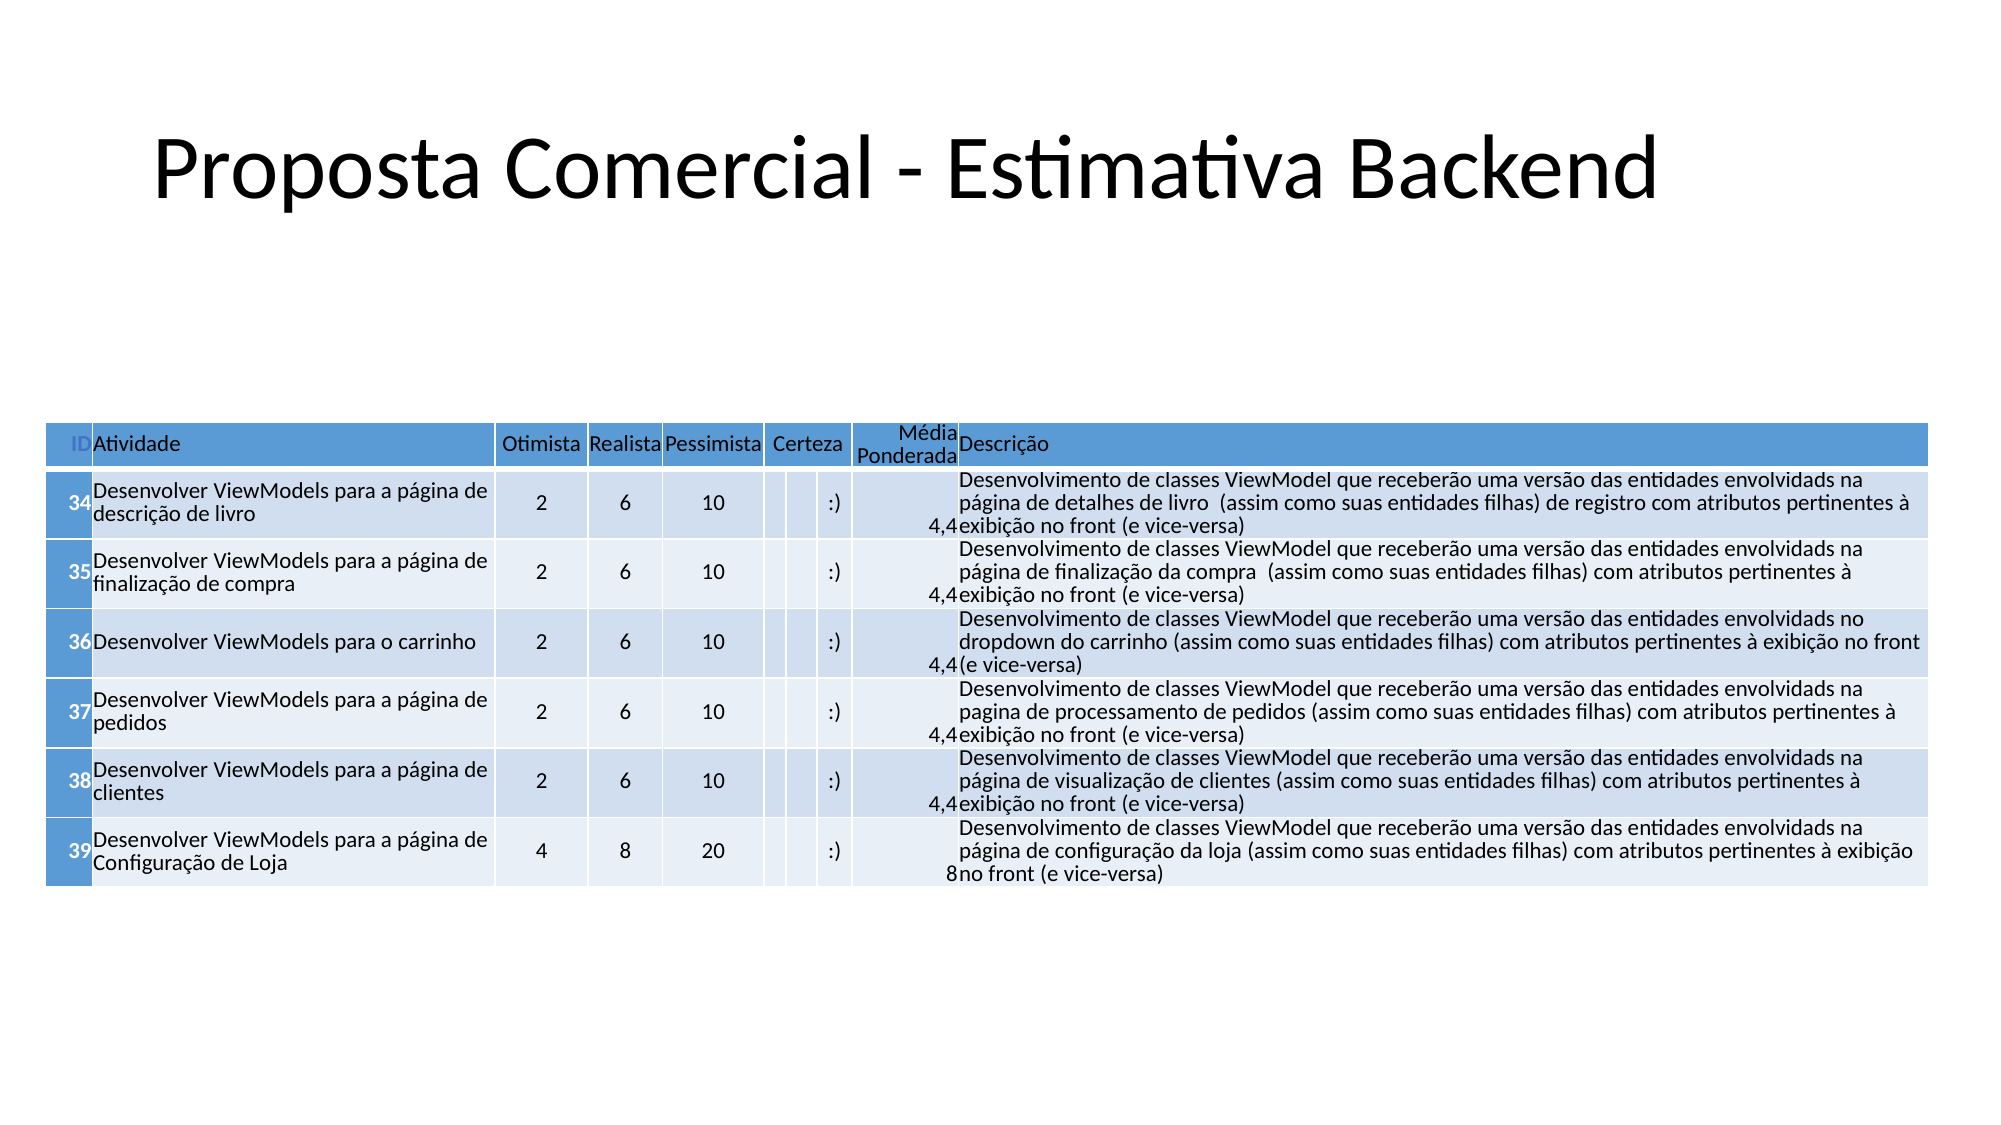

# Proposta Comercial - Estimativa Backend
| ID | Atividade | Otimista | Realista | Pessimista | Certeza |  |  | Média Ponderada | Descrição |
| --- | --- | --- | --- | --- | --- | --- | --- | --- | --- |
| 34 | Desenvolver ViewModels para a página de descrição de livro | 2 | 6 | 10 |  |  | :) | 4,4 | Desenvolvimento de classes ViewModel que receberão uma versão das entidades envolvidads na página de detalhes de livro (assim como suas entidades filhas) de registro com atributos pertinentes à exibição no front (e vice-versa) |
| 35 | Desenvolver ViewModels para a página de finalização de compra | 2 | 6 | 10 |  |  | :) | 4,4 | Desenvolvimento de classes ViewModel que receberão uma versão das entidades envolvidads na página de finalização da compra (assim como suas entidades filhas) com atributos pertinentes à exibição no front (e vice-versa) |
| 36 | Desenvolver ViewModels para o carrinho | 2 | 6 | 10 |  |  | :) | 4,4 | Desenvolvimento de classes ViewModel que receberão uma versão das entidades envolvidads no dropdown do carrinho (assim como suas entidades filhas) com atributos pertinentes à exibição no front (e vice-versa) |
| 37 | Desenvolver ViewModels para a página de pedidos | 2 | 6 | 10 |  |  | :) | 4,4 | Desenvolvimento de classes ViewModel que receberão uma versão das entidades envolvidads na pagina de processamento de pedidos (assim como suas entidades filhas) com atributos pertinentes à exibição no front (e vice-versa) |
| 38 | Desenvolver ViewModels para a página de clientes | 2 | 6 | 10 |  |  | :) | 4,4 | Desenvolvimento de classes ViewModel que receberão uma versão das entidades envolvidads na página de visualização de clientes (assim como suas entidades filhas) com atributos pertinentes à exibição no front (e vice-versa) |
| 39 | Desenvolver ViewModels para a página de Configuração de Loja | 4 | 8 | 20 |  |  | :) | 8 | Desenvolvimento de classes ViewModel que receberão uma versão das entidades envolvidads na página de configuração da loja (assim como suas entidades filhas) com atributos pertinentes à exibição no front (e vice-versa) |